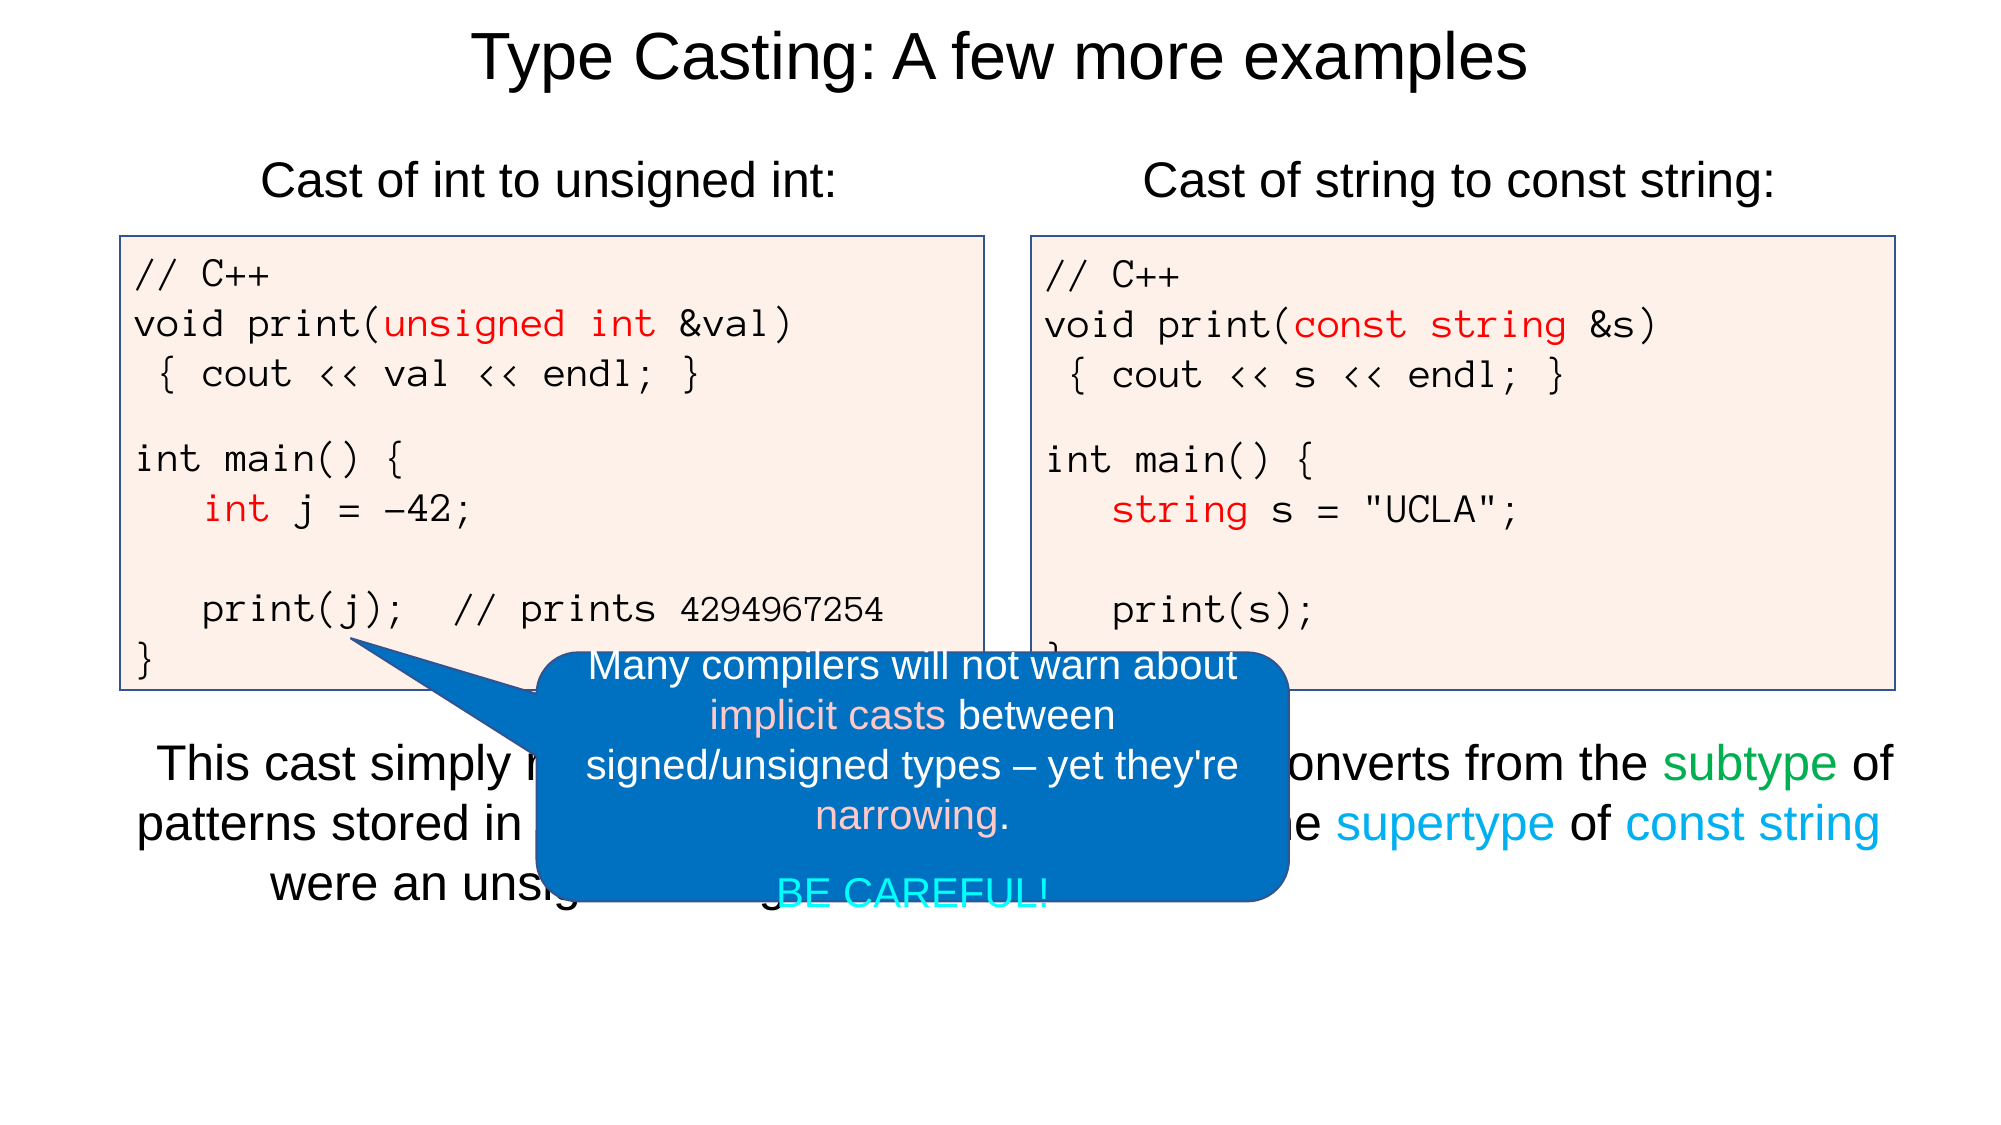

# Type Casting: A few more examples
Cast of int to unsigned int:
Cast of string to const string:
// C++
void print(unsigned int &val)
 { cout << val << endl; }

int main() {
   int j = -42;

   print(j);  // prints 4294967254
}
// C++
void print(const string &s)
 { cout << s << endl; }

int main() {
   string s = "UCLA";

   print(s);
}
Many compilers will not warn about implicit casts between signed/unsigned types – yet they're narrowing.

BE CAREFUL!
This cast simply re-interprets the bit patterns stored in the j variable as if it were an unsigned integer
This cast converts from the subtype of string to the supertype of const string